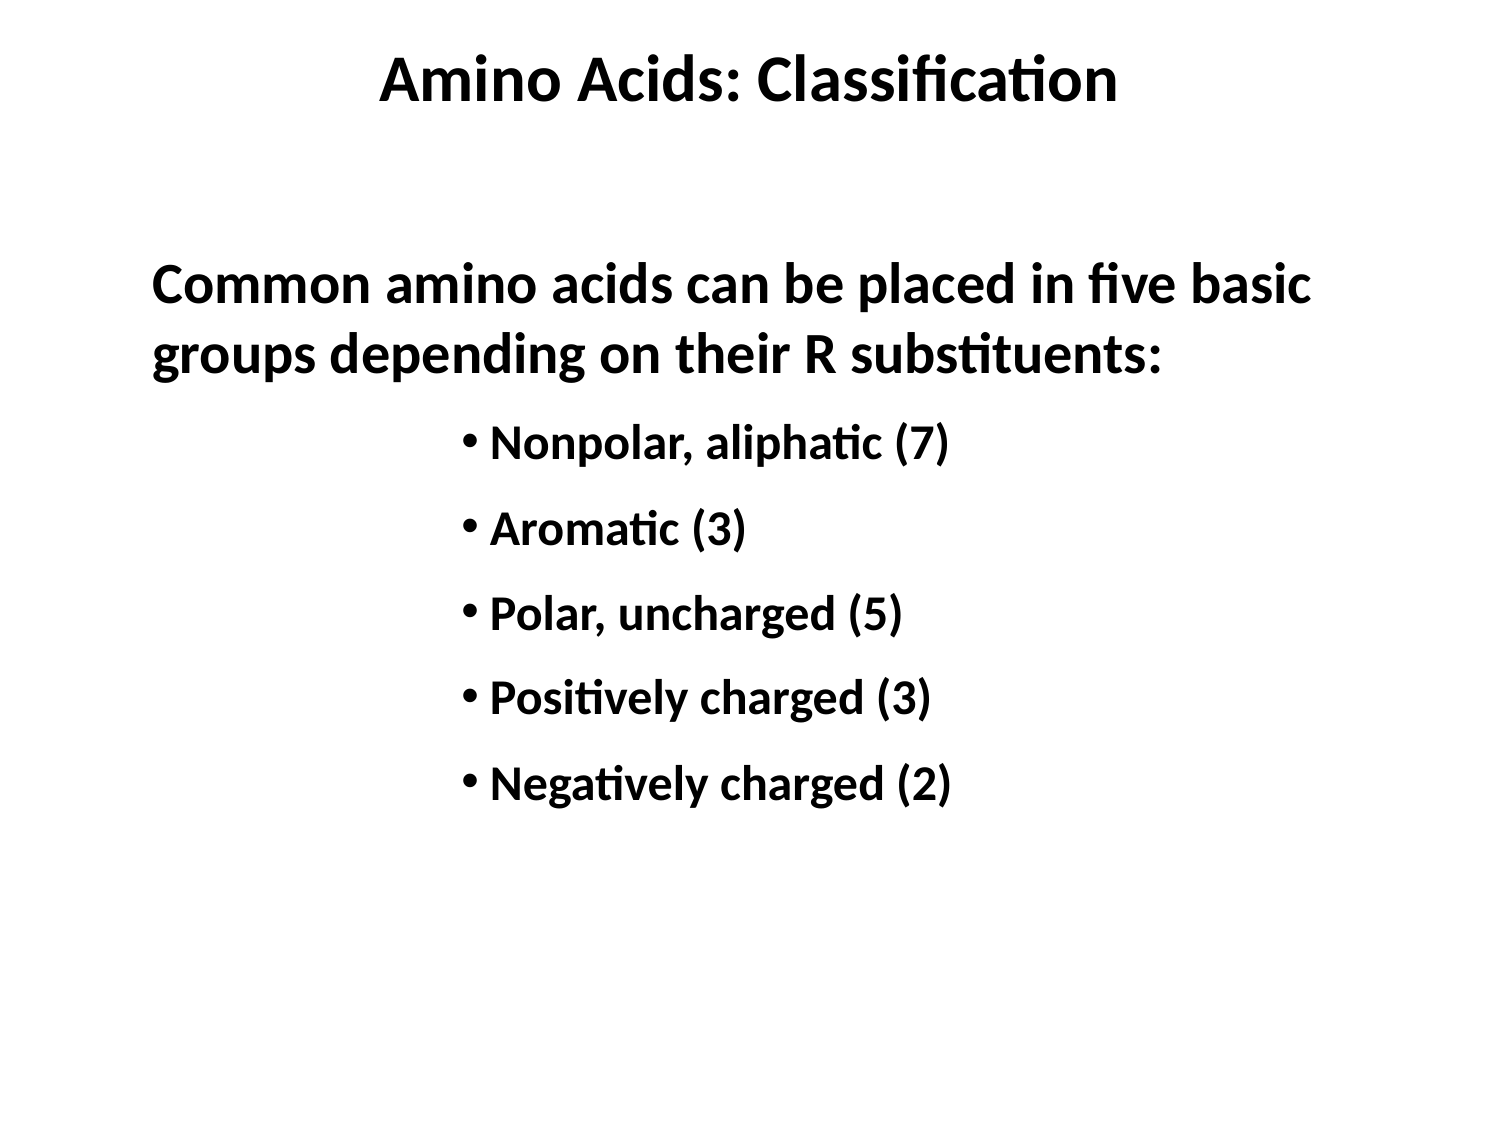

# Amino Acids: Classification
Common amino acids can be placed in five basic groups depending on their R substituents:
 Nonpolar, aliphatic (7)
 Aromatic (3)
 Polar, uncharged (5)
 Positively charged (3)
 Negatively charged (2)